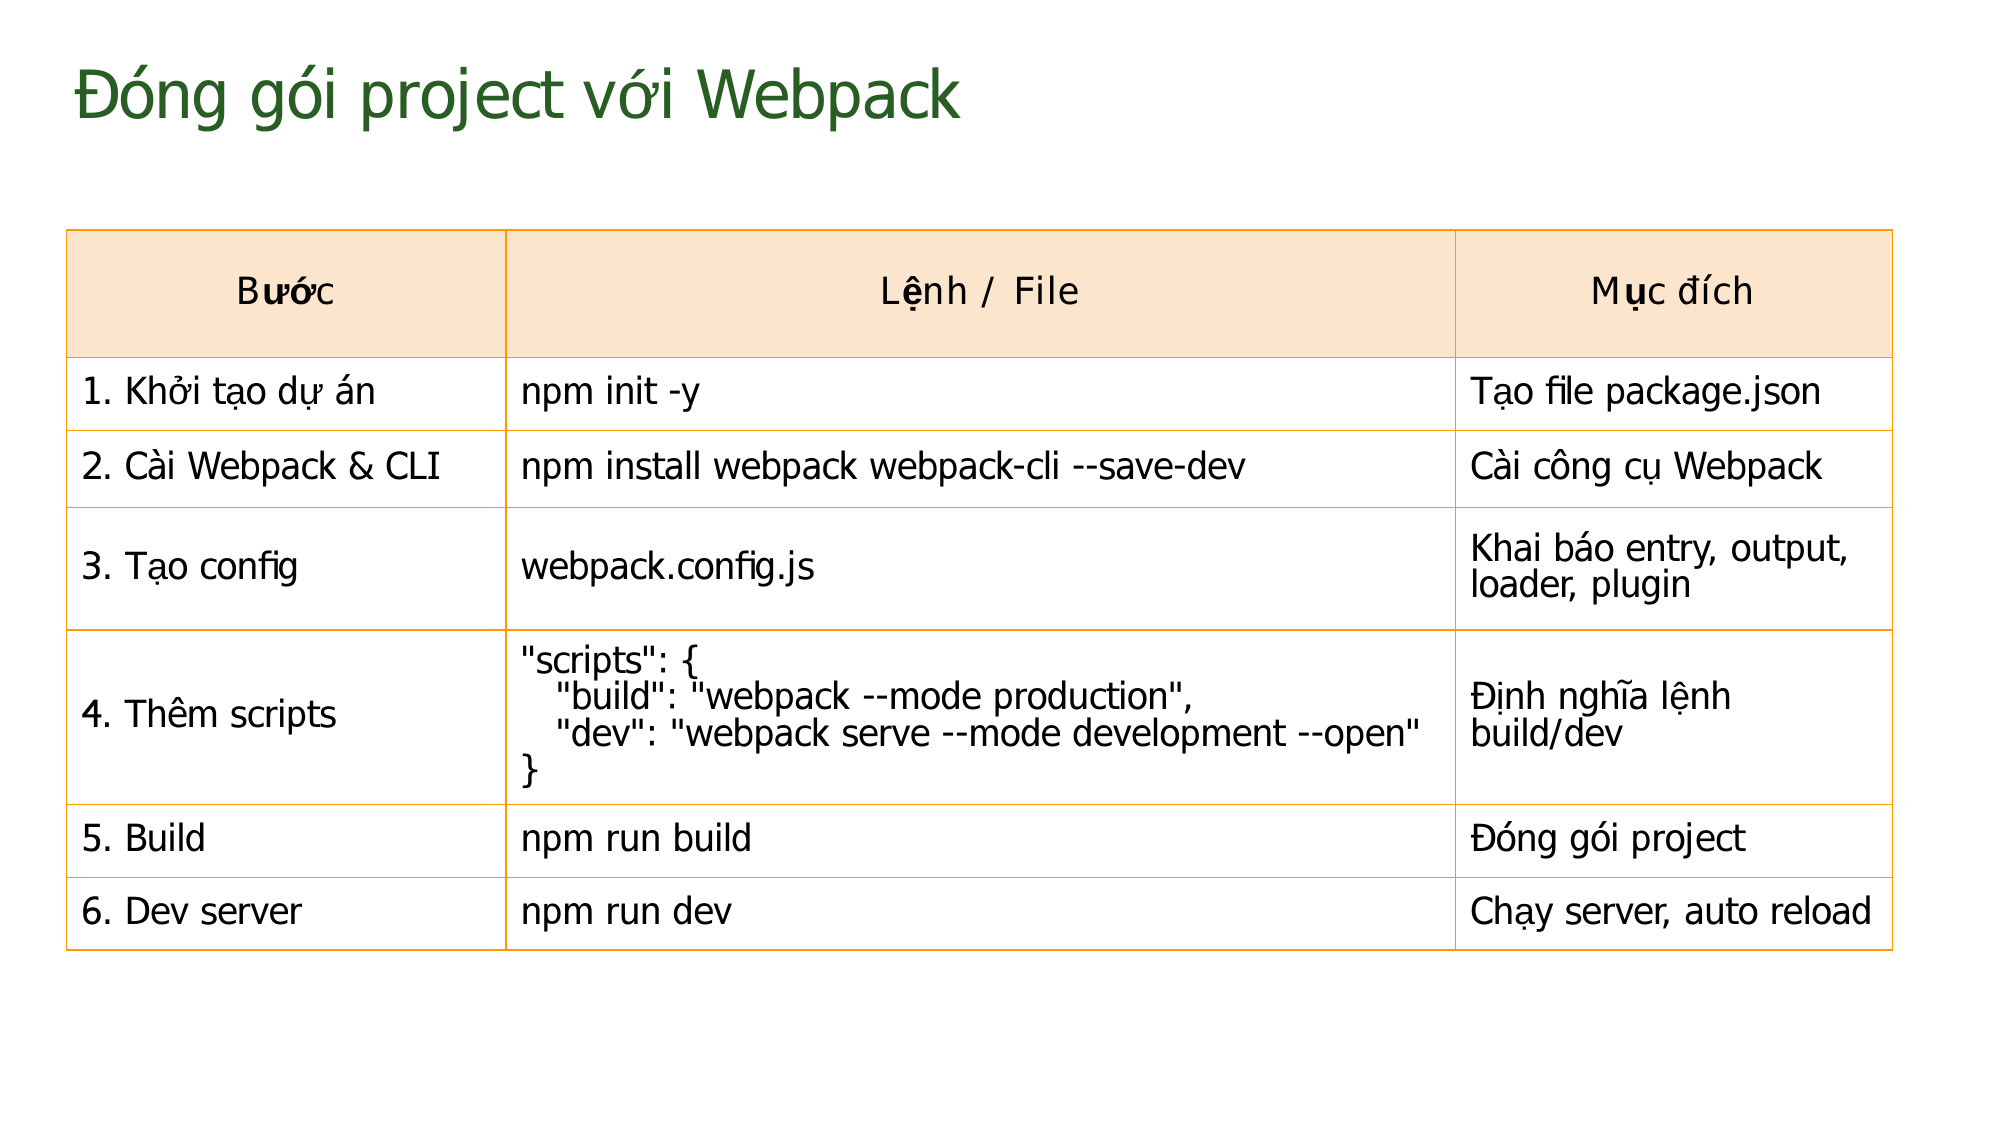

# Đóng gói project với Webpack
| Bước | Lệnh / File | Mục đích |
| --- | --- | --- |
| 1. Khởi tạo dự án | npm init -y | Tạo file package.json |
| 2. Cài Webpack & CLI | npm install webpack webpack-cli --save-dev | Cài công cụ Webpack |
| 3. Tạo config | webpack.config.js | Khai báo entry, output, loader, plugin |
| 4. Thêm scripts | "scripts": { "build": "webpack --mode production", "dev": "webpack serve --mode development --open" } | Định nghĩa lệnh build/dev |
| 5. Build | npm run build | Đóng gói project |
| 6. Dev server | npm run dev | Chạy server, auto reload |